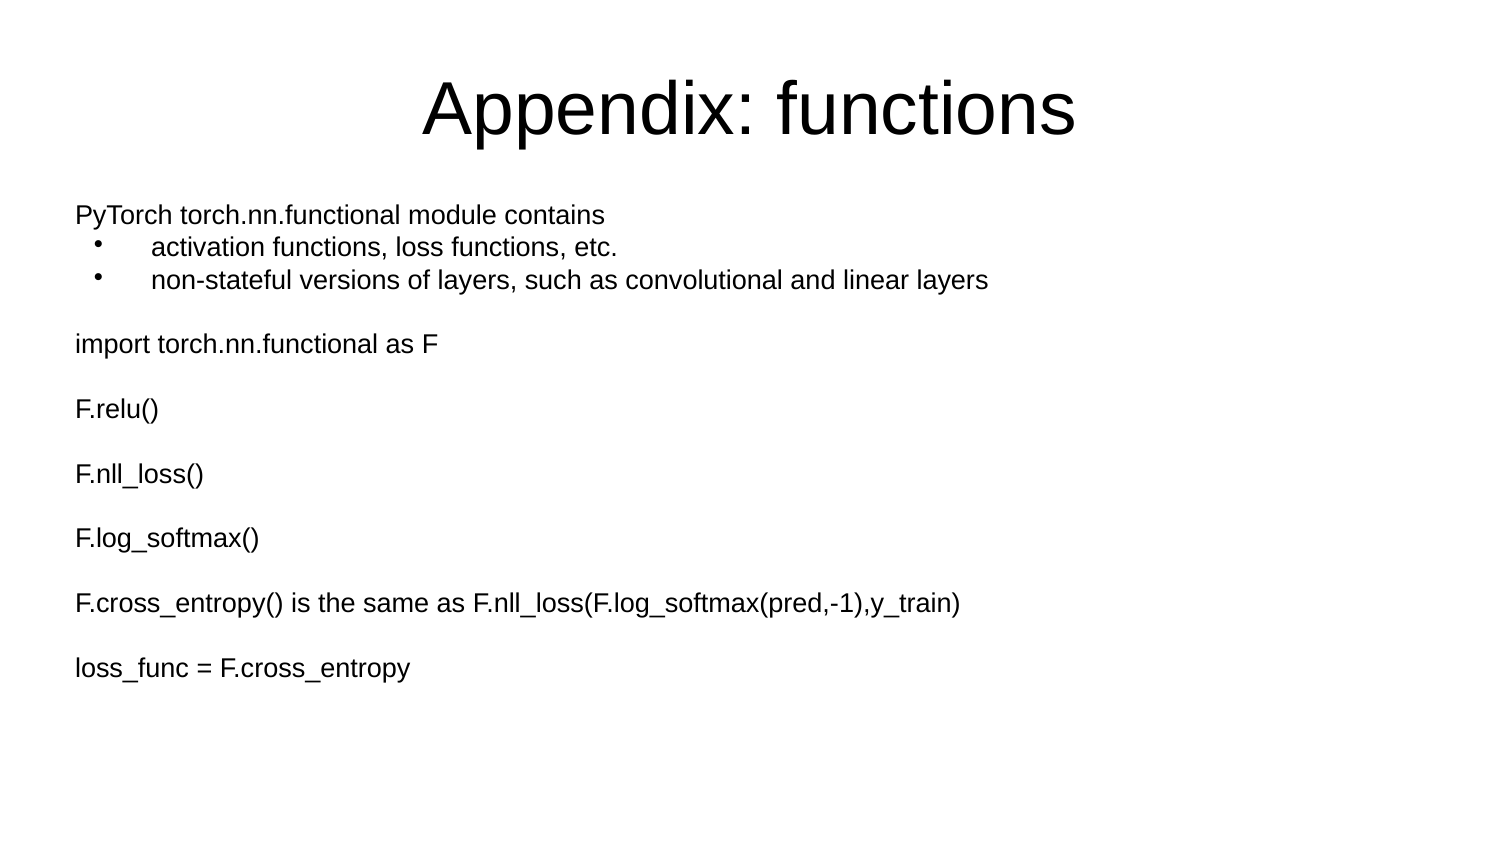

Appendix: functions
PyTorch torch.nn.functional module contains
activation functions, loss functions, etc.
non-stateful versions of layers, such as convolutional and linear layers

import torch.nn.functional as F

F.relu()

F.nll_loss()

F.log_softmax()

F.cross_entropy() is the same as F.nll_loss(F.log_softmax(pred,-1),y_train)

loss_func = F.cross_entropy